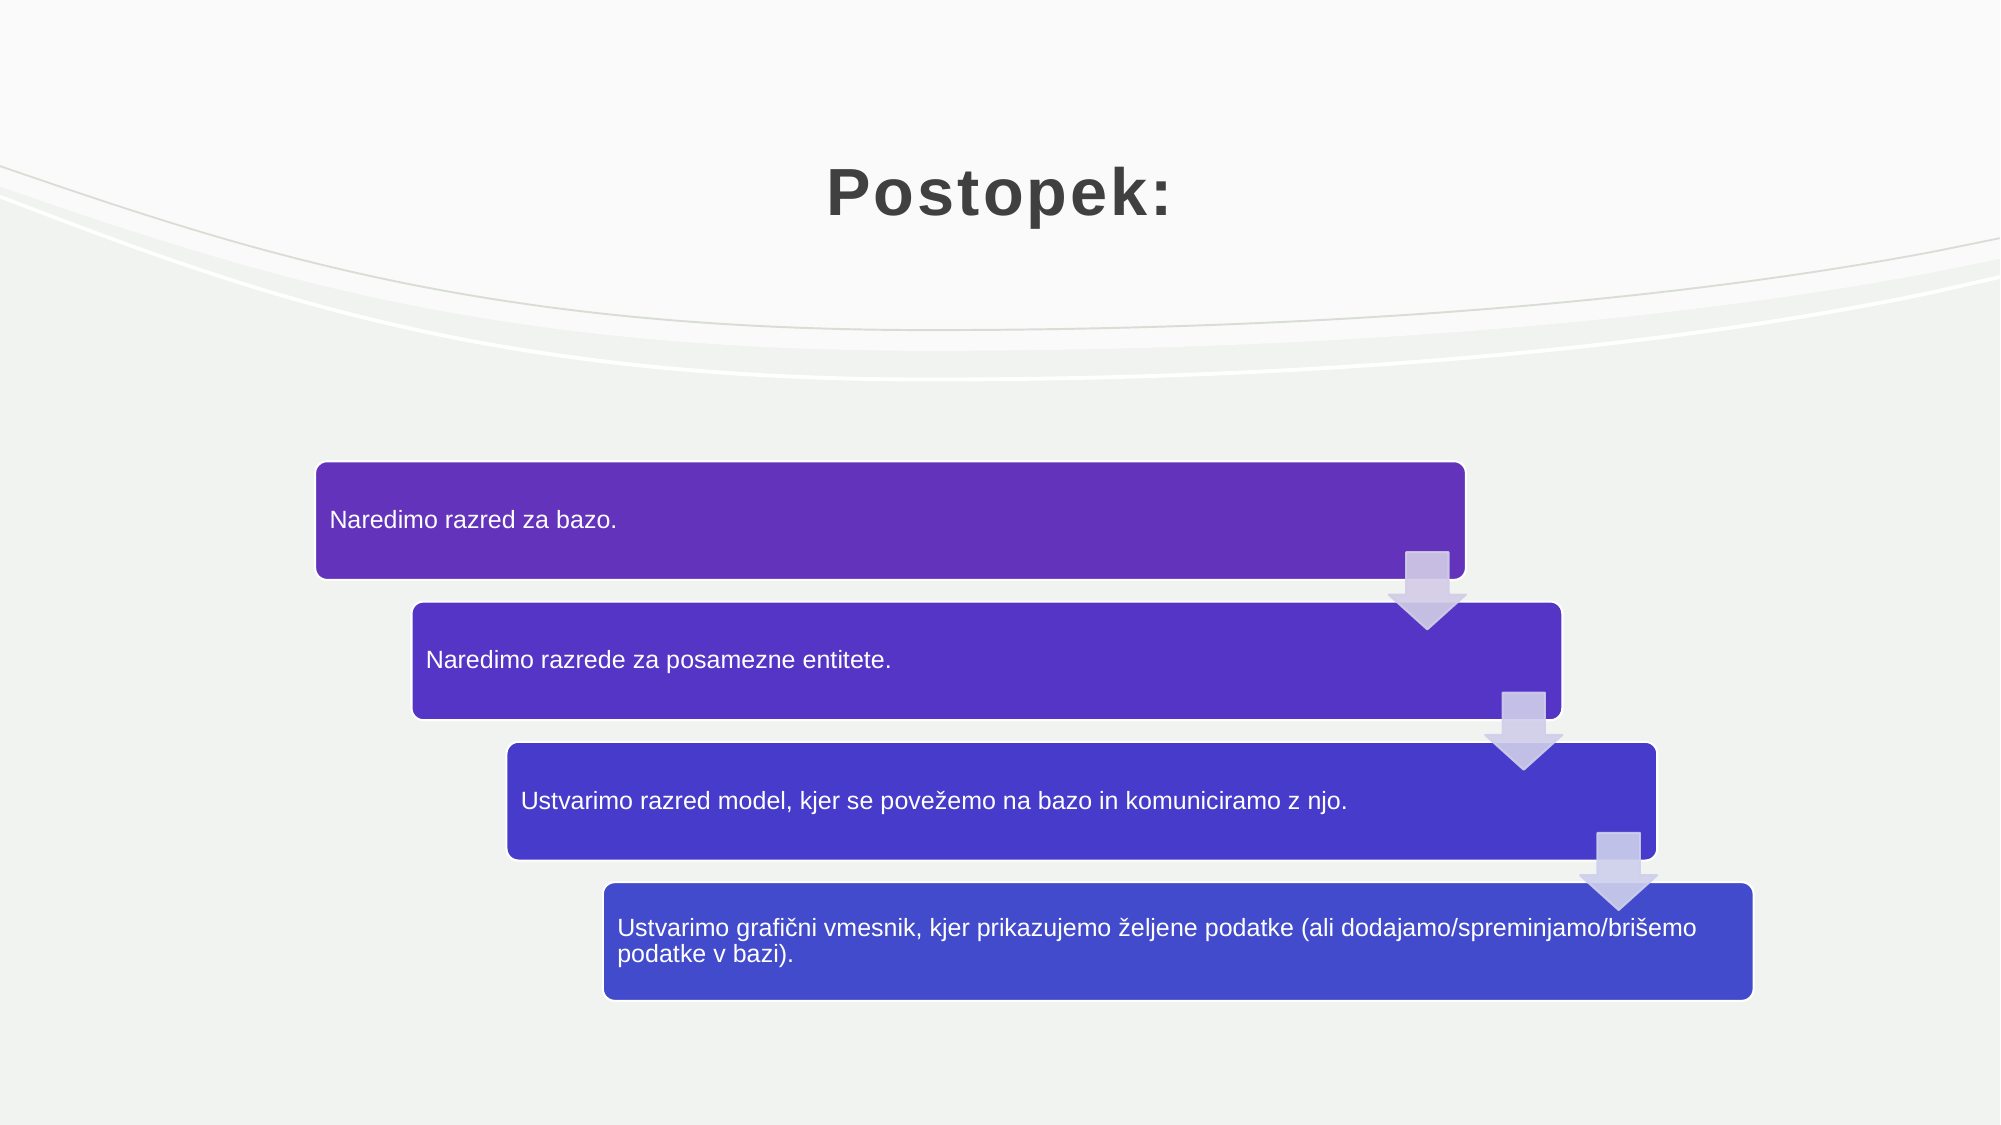

# Postopek:
Naredimo razred za bazo.
Naredimo razrede za posamezne entitete.
Ustvarimo razred model, kjer se povežemo na bazo in komuniciramo z njo.
Ustvarimo grafični vmesnik, kjer prikazujemo željene podatke (ali dodajamo/spreminjamo/brišemo podatke v bazi).